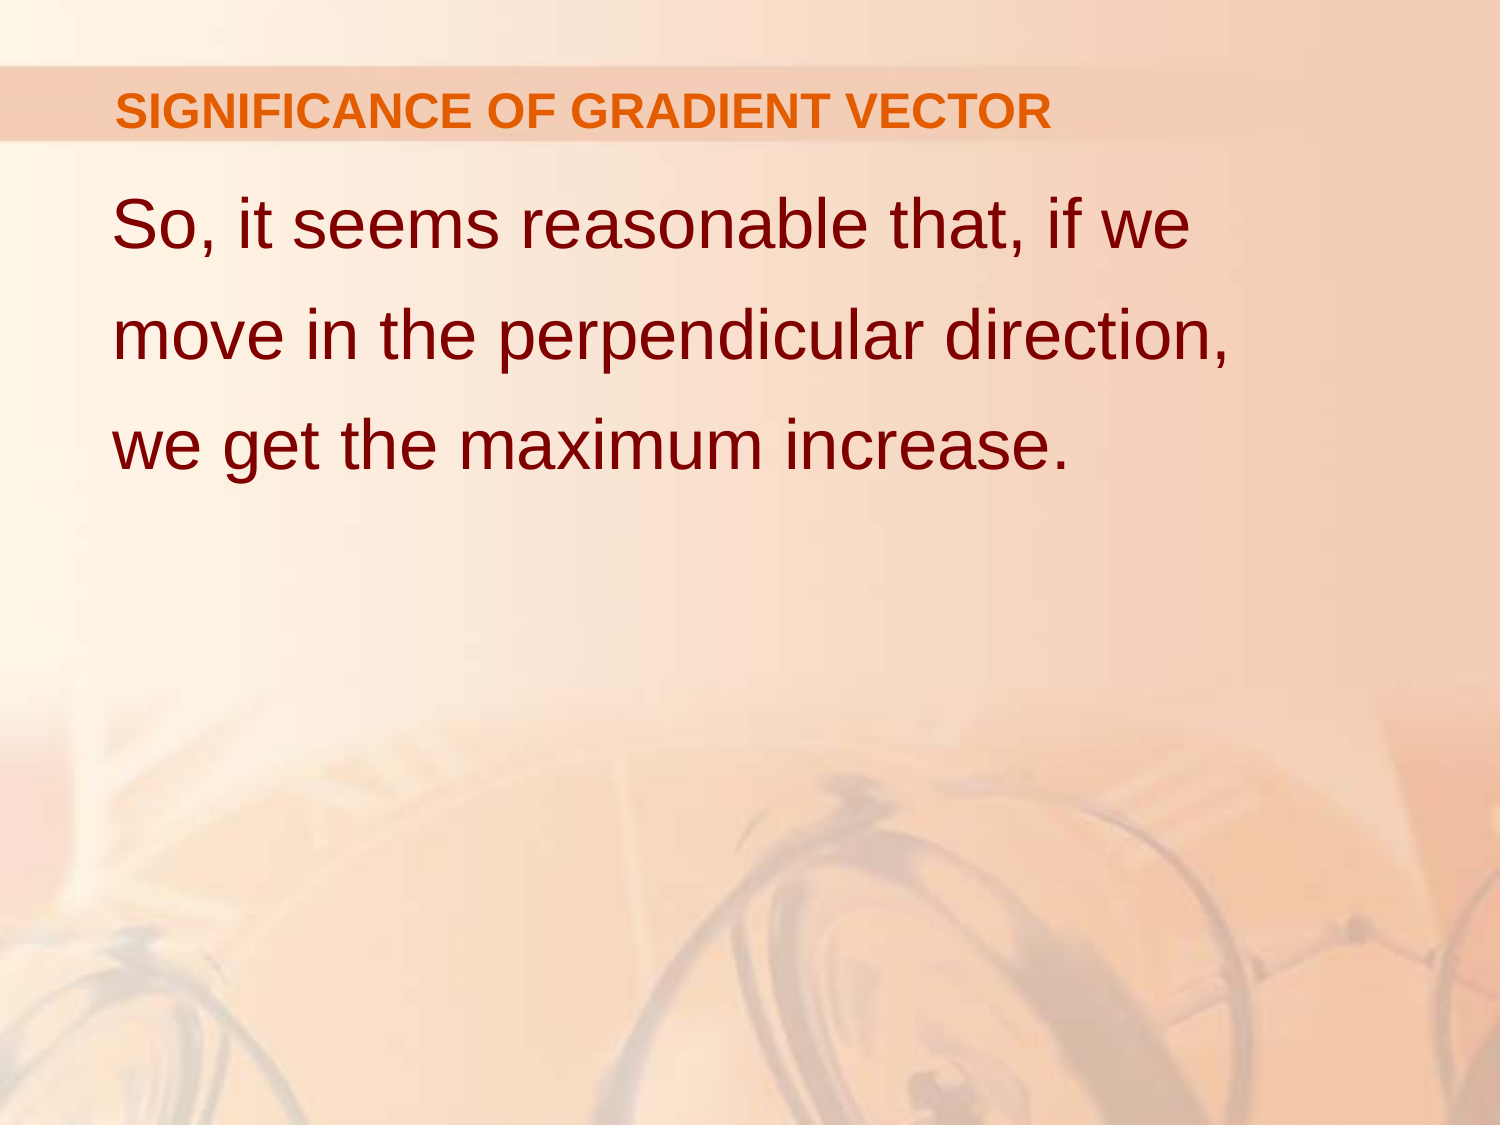

# SIGNIFICANCE OF GRADIENT VECTOR
So, it seems reasonable that, if we
move in the perpendicular direction,
we get the maximum increase.